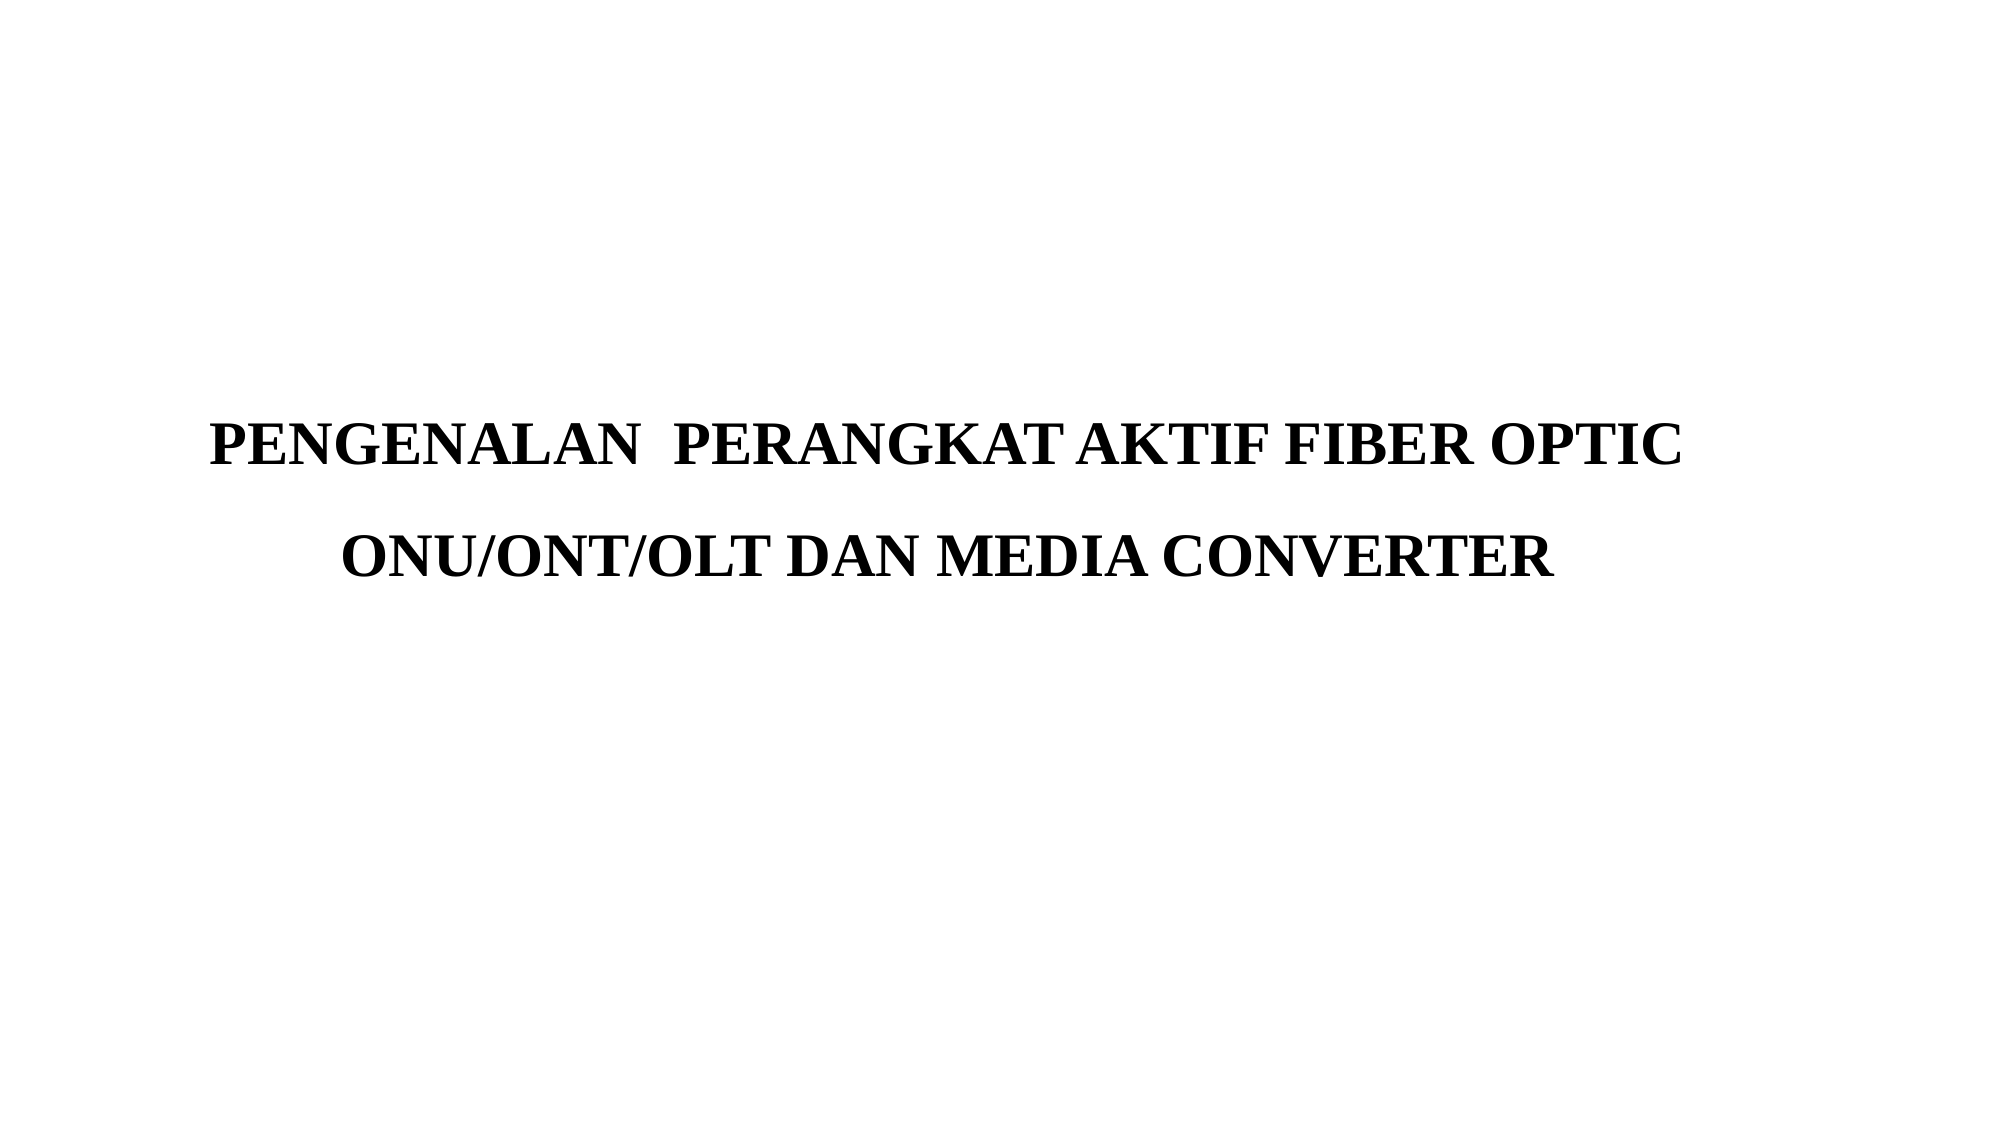

# PENGENALAN  PERANGKAT AKTIF FIBER OPTIC ONU/ONT/OLT DAN MEDIA CONVERTER